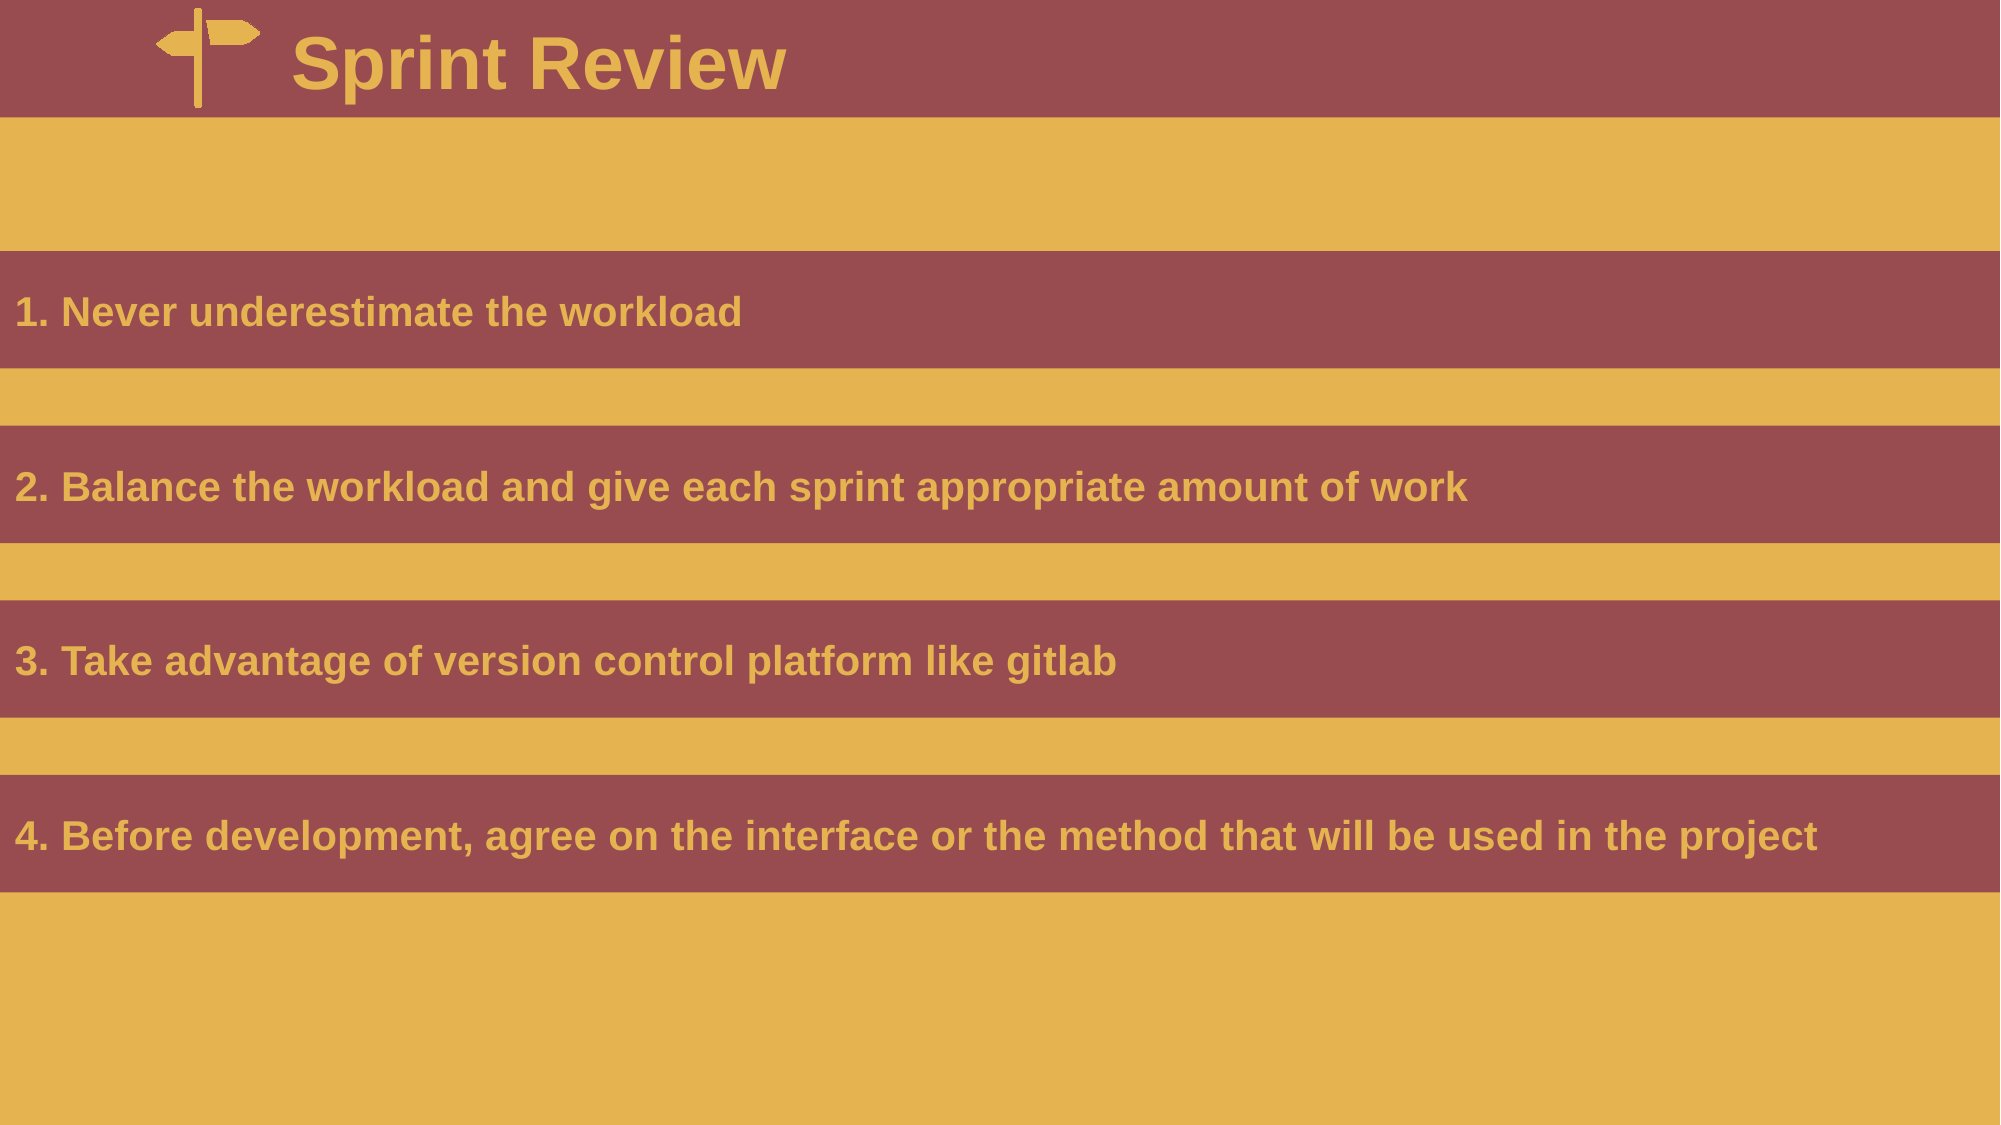

Sprint Review

1. Never underestimate the workload
2. Balance the workload and give each sprint appropriate amount of work
3. Take advantage of version control platform like gitlab
4. Before development, agree on the interface or the method that will be used in the project